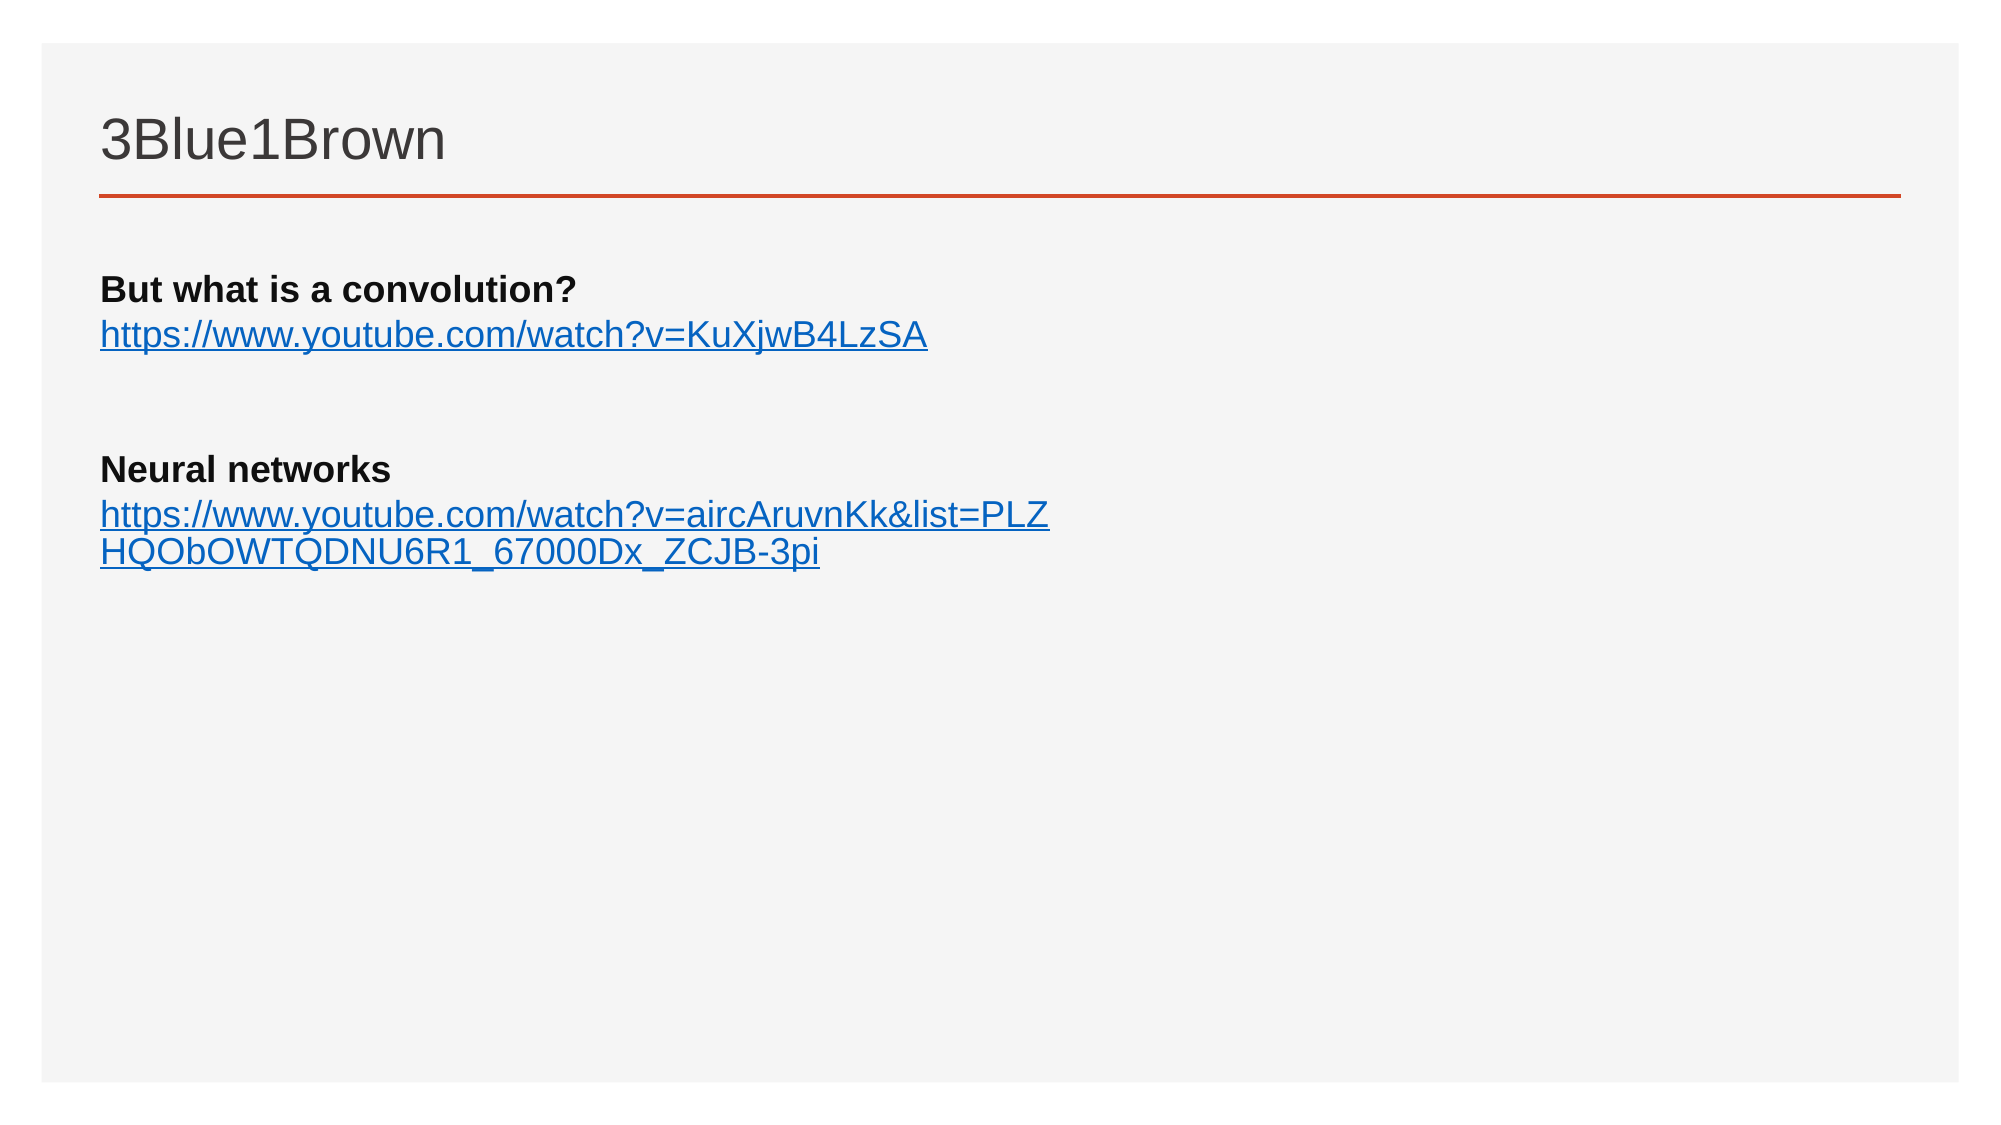

# 3Blue1Brown
But what is a convolution?
https://www.youtube.com/watch?v=KuXjwB4LzSA

Neural networks
https://www.youtube.com/watch?v=aircAruvnKk&list=PLZHQObOWTQDNU6R1_67000Dx_ZCJB-3pi